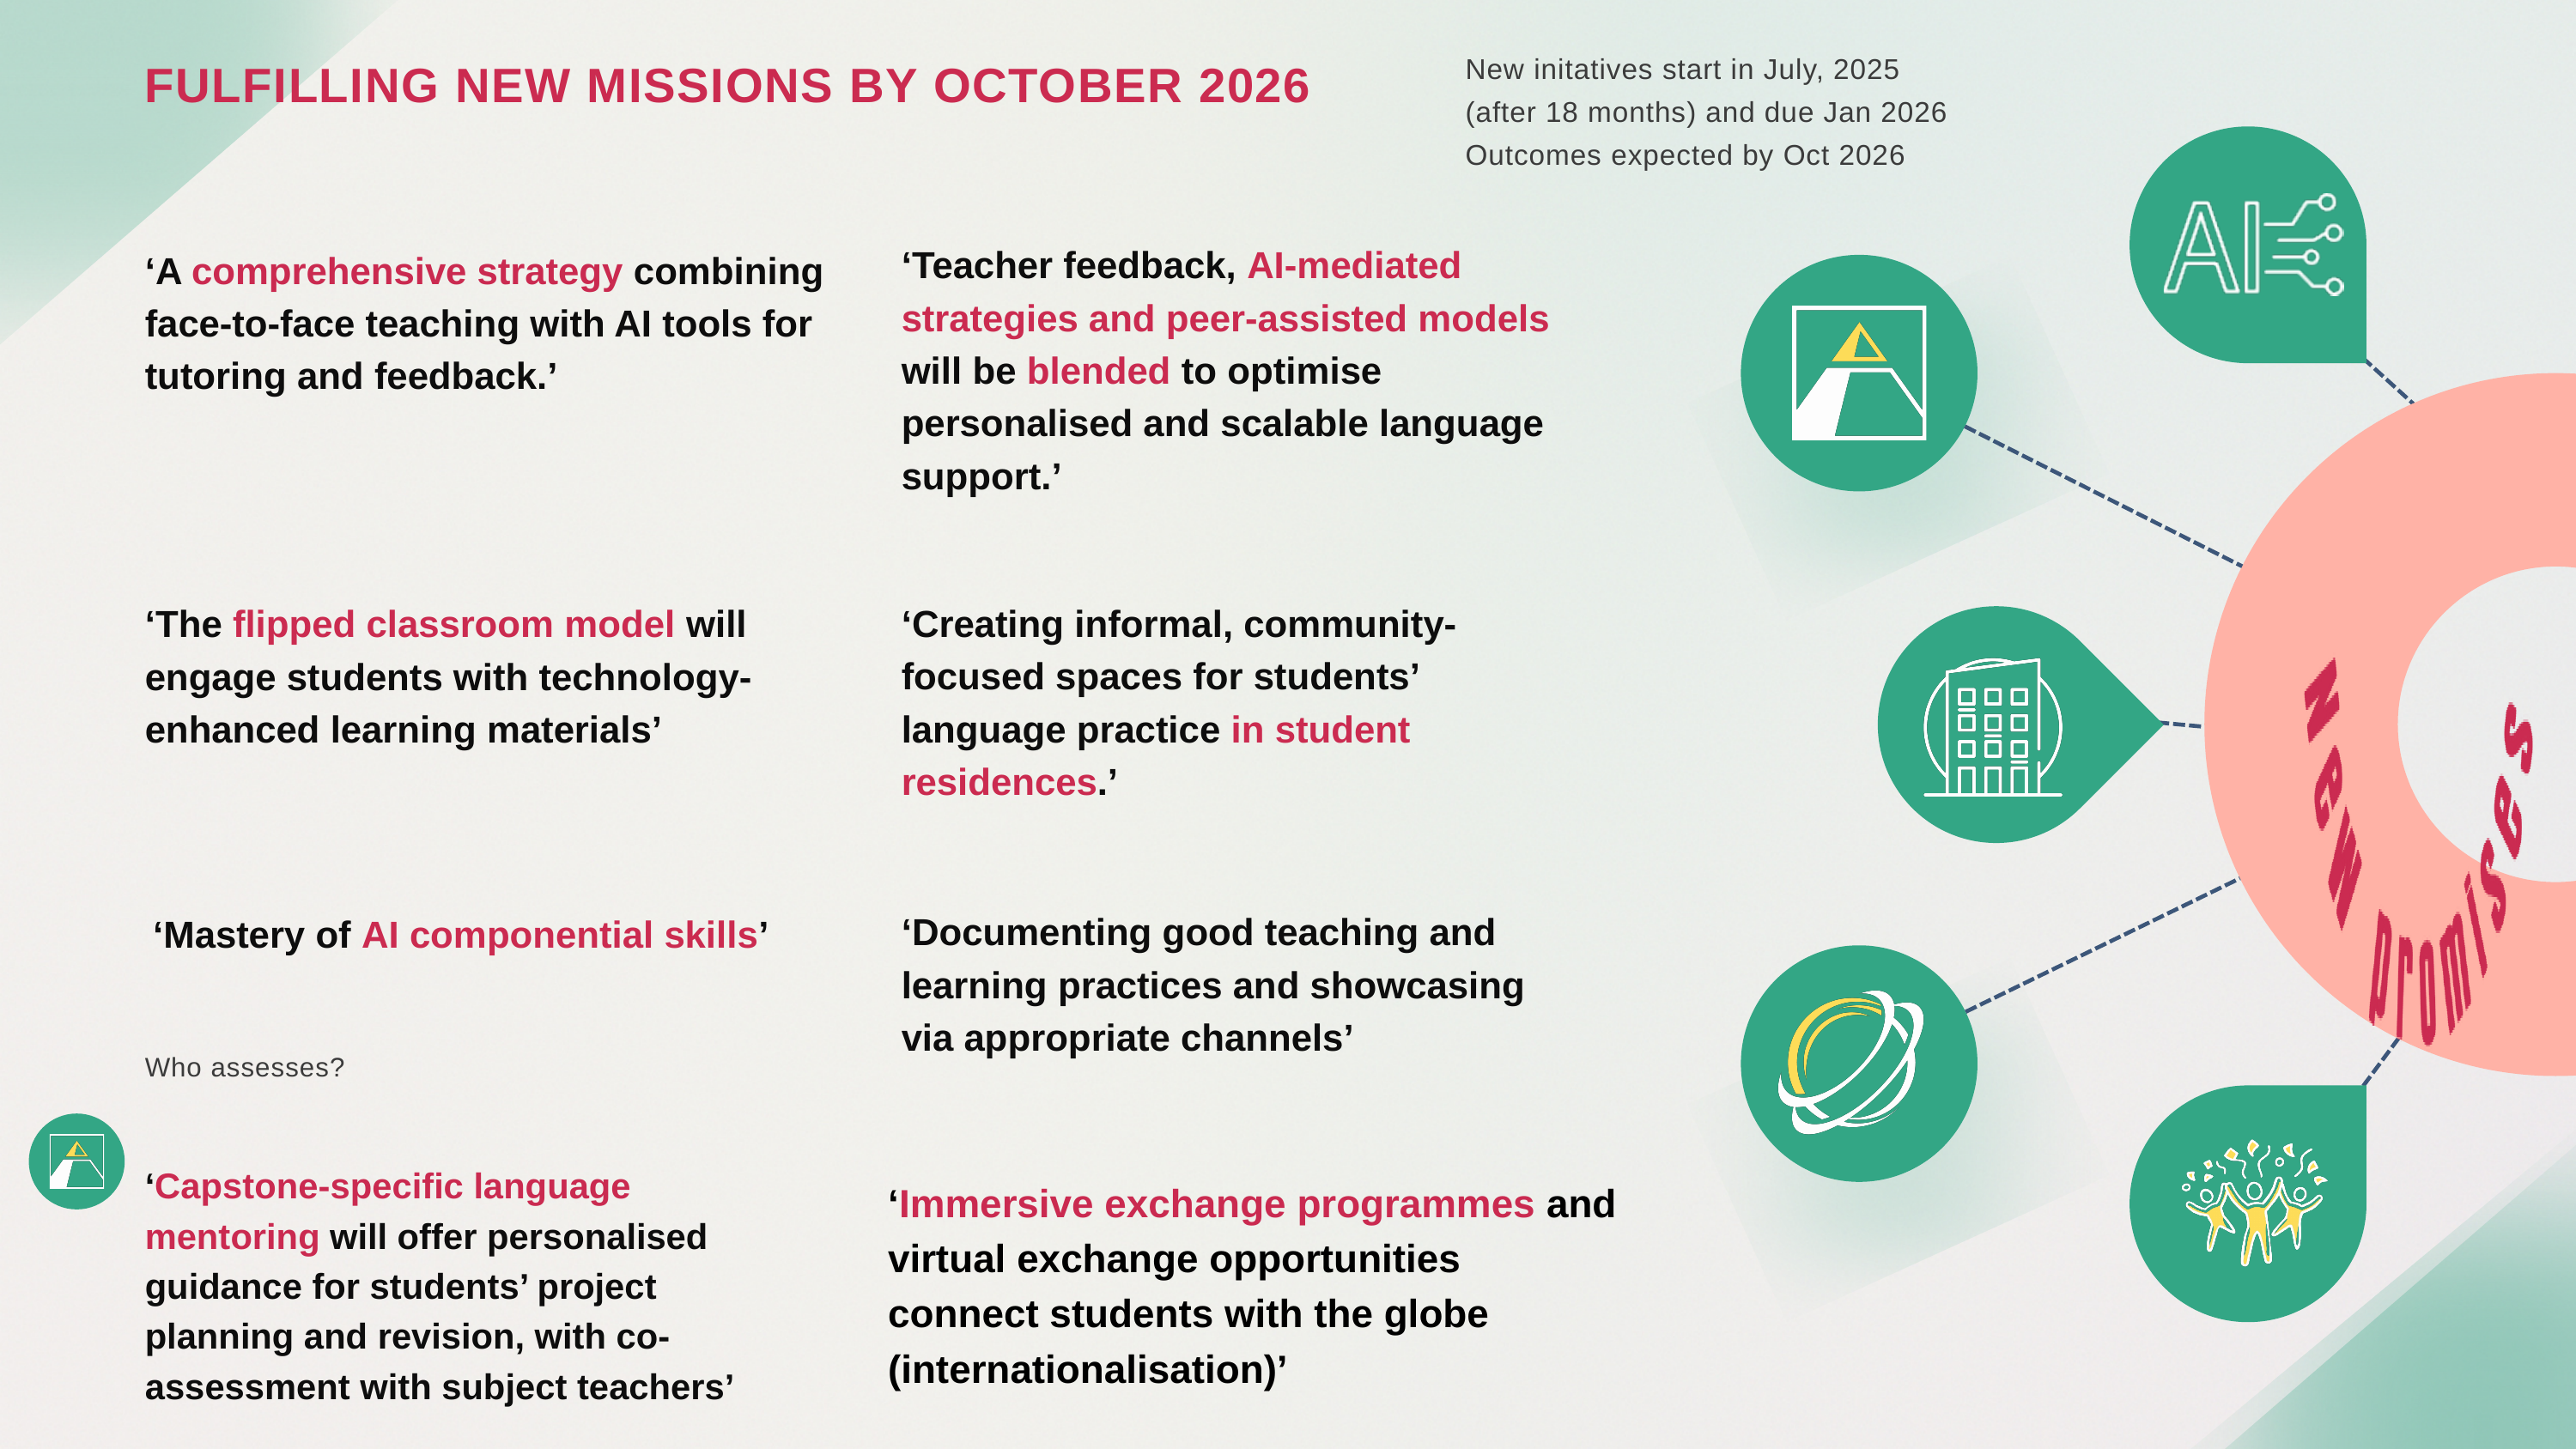

New initatives start in July, 2025
(after 18 months) and due Jan 2026
Outcomes expected by Oct 2026

FULFILLING NEW MISSIONS BY OCTOBER 2026

‘Teacher feedback, AI-mediated strategies and peer-assisted models will be blended to optimise personalised and scalable language support.’
‘A comprehensive strategy combining face-to-face teaching with AI tools for tutoring and feedback.’

‘The flipped classroom model will engage students with technology-enhanced learning materials’
‘Creating informal, community-focused spaces for students’ language practice in student residences.’

‘Documenting good teaching and learning practices and showcasing via appropriate channels’
‘Mastery of AI componential skills’

Who assesses?

‘Capstone-specific language mentoring will offer personalised guidance for students’ project planning and revision, with co-assessment with subject teachers’

‘Immersive exchange programmes and virtual exchange opportunities connect students with the globe (internationalisation)’